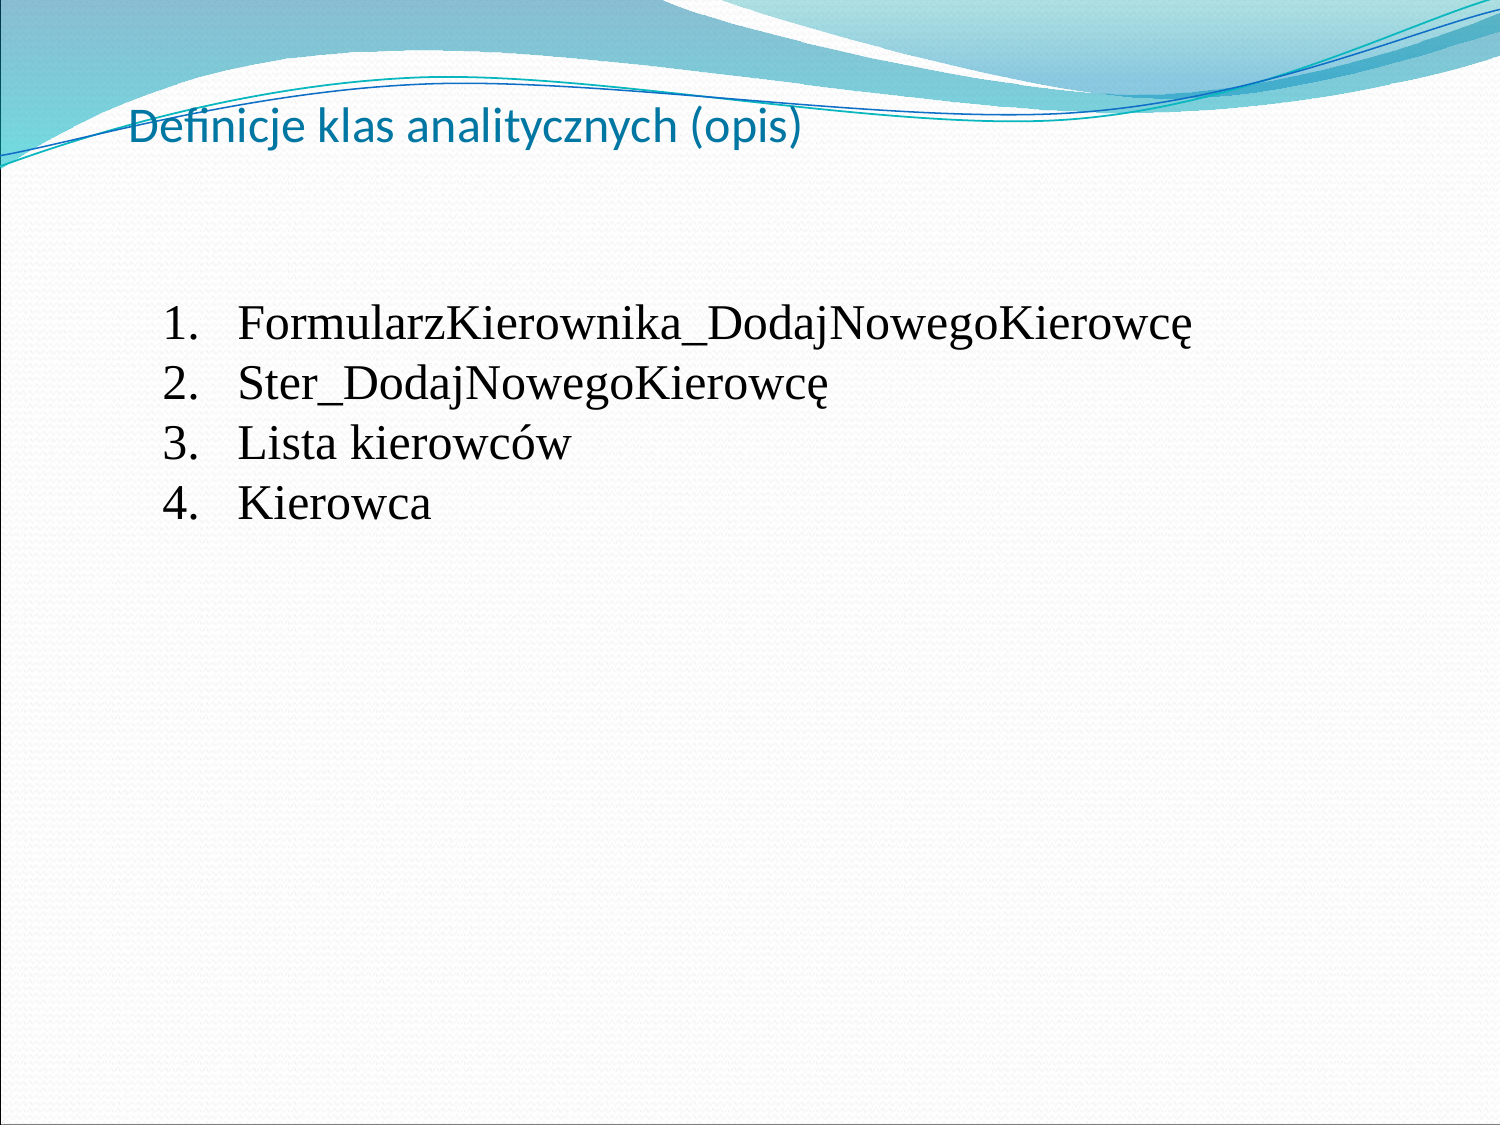

# Definicje klas analitycznych (opis)
FormularzKierownika_DodajNowegoKierowcę
Ster_DodajNowegoKierowcę
Lista kierowców
Kierowca